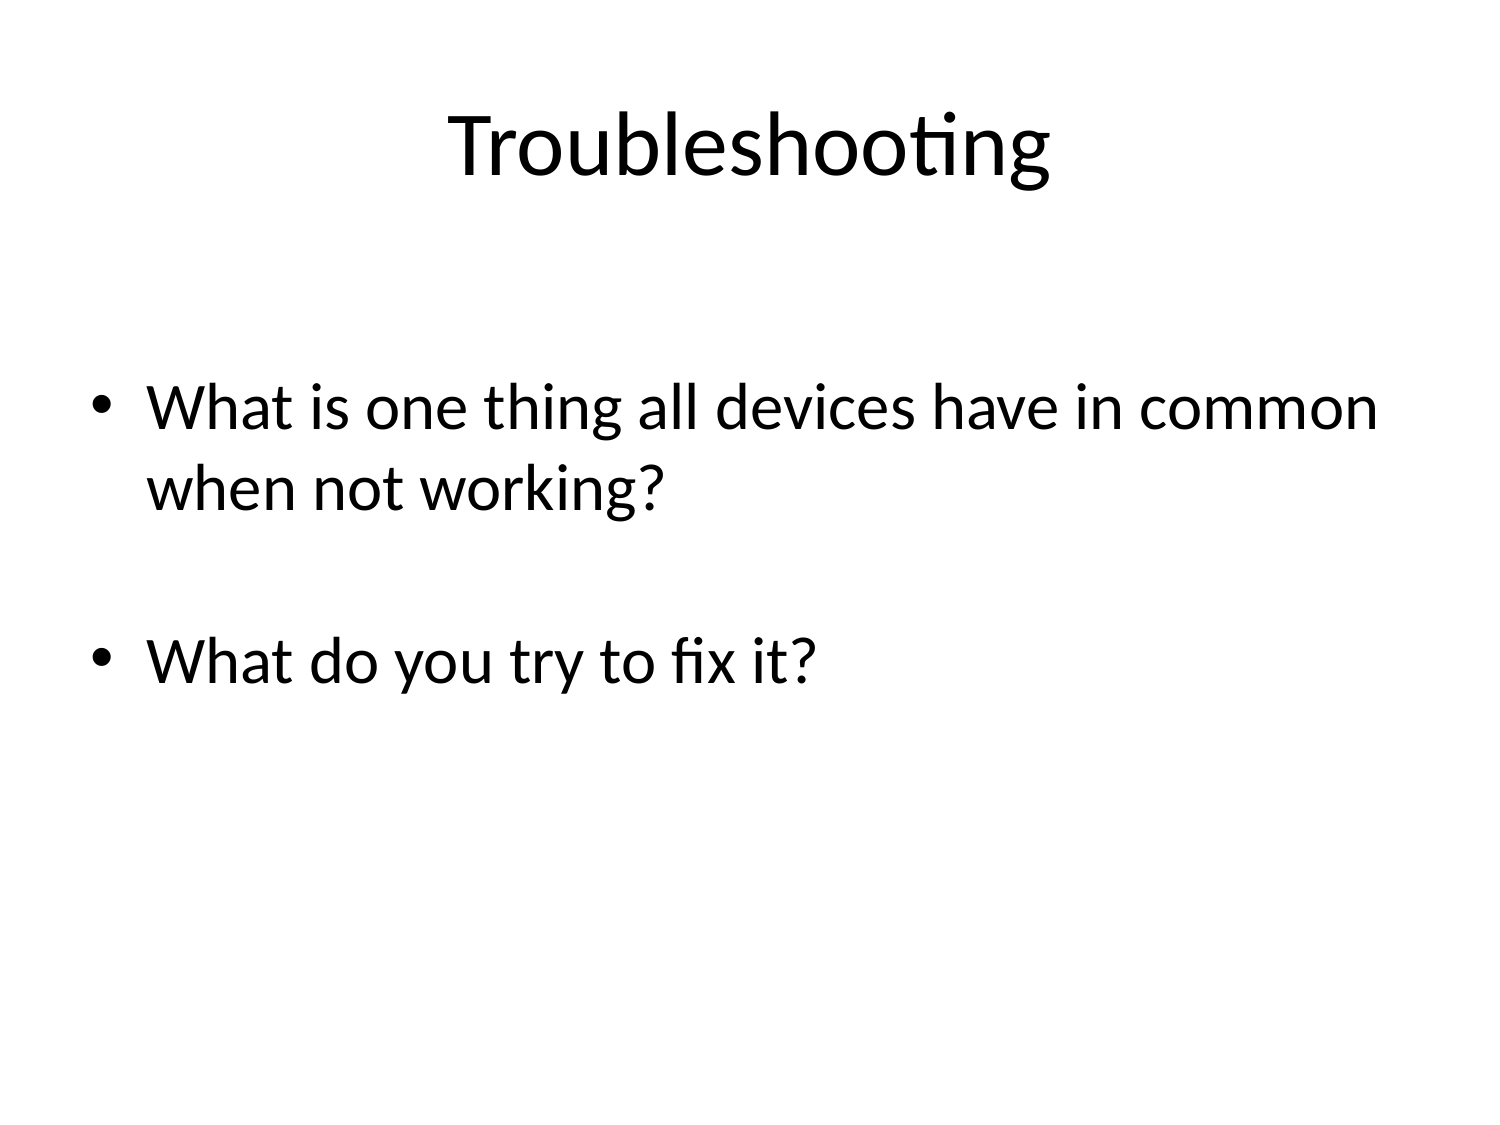

# Troubleshooting

What is one thing all devices have in common when not working?
What do you try to fix it?